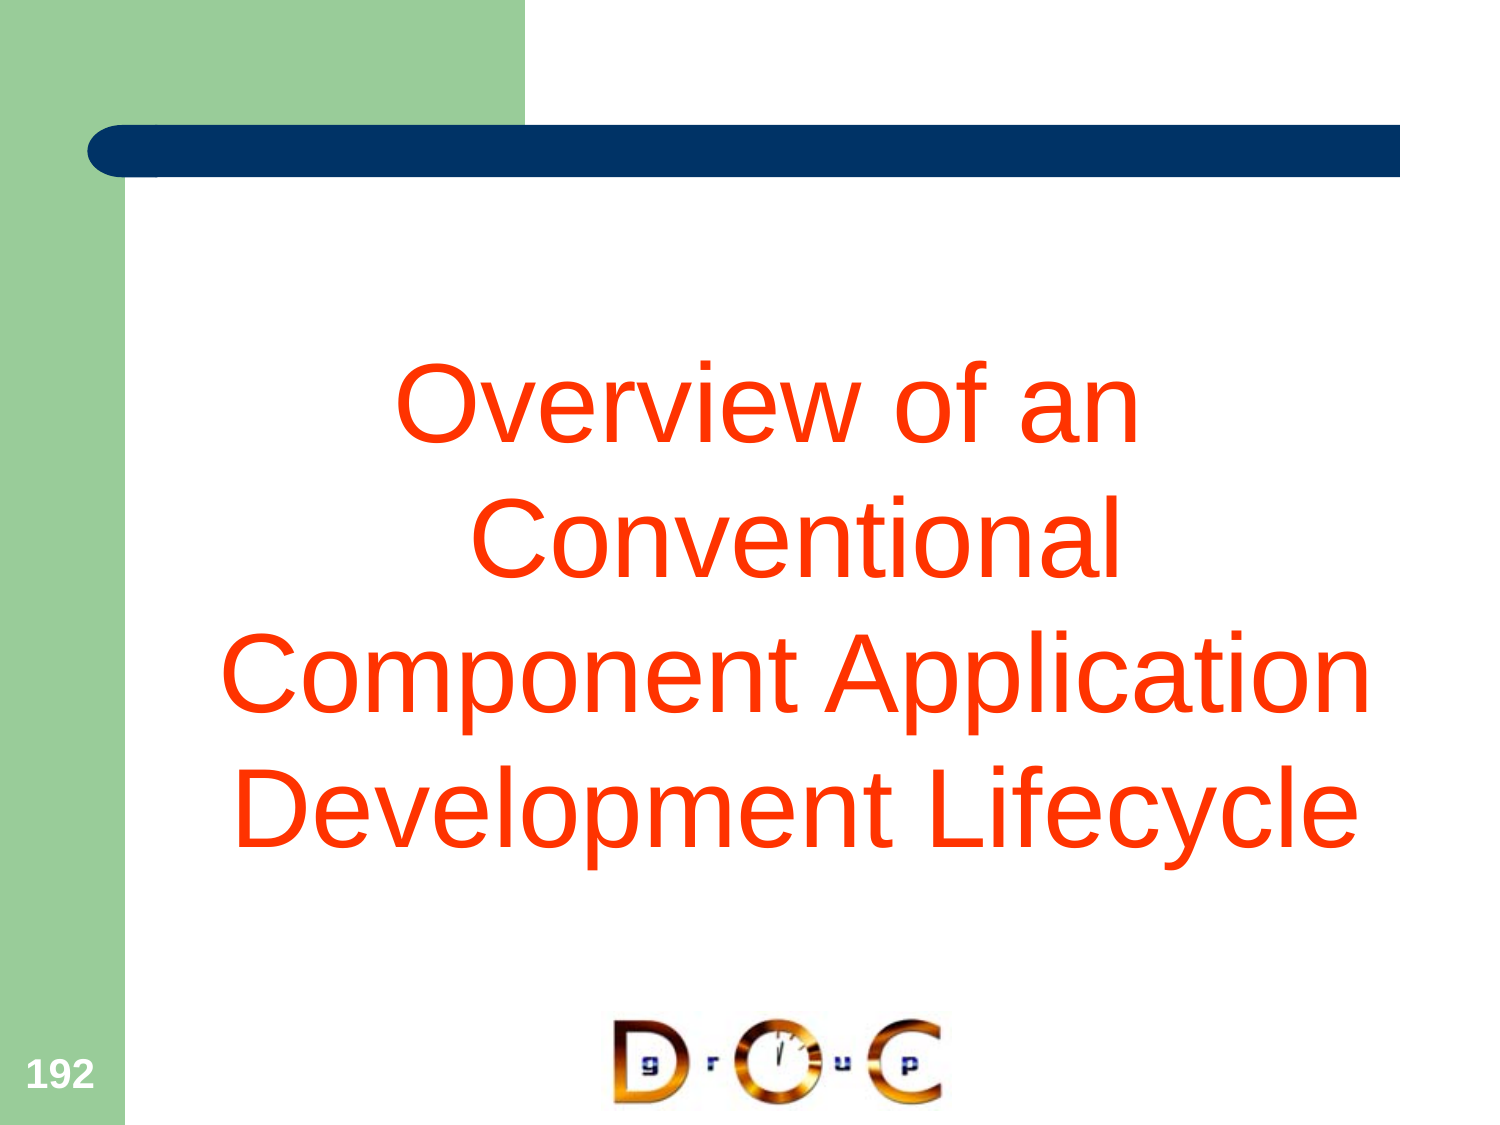

Overview of an Conventional Component Application Development Lifecycle
192